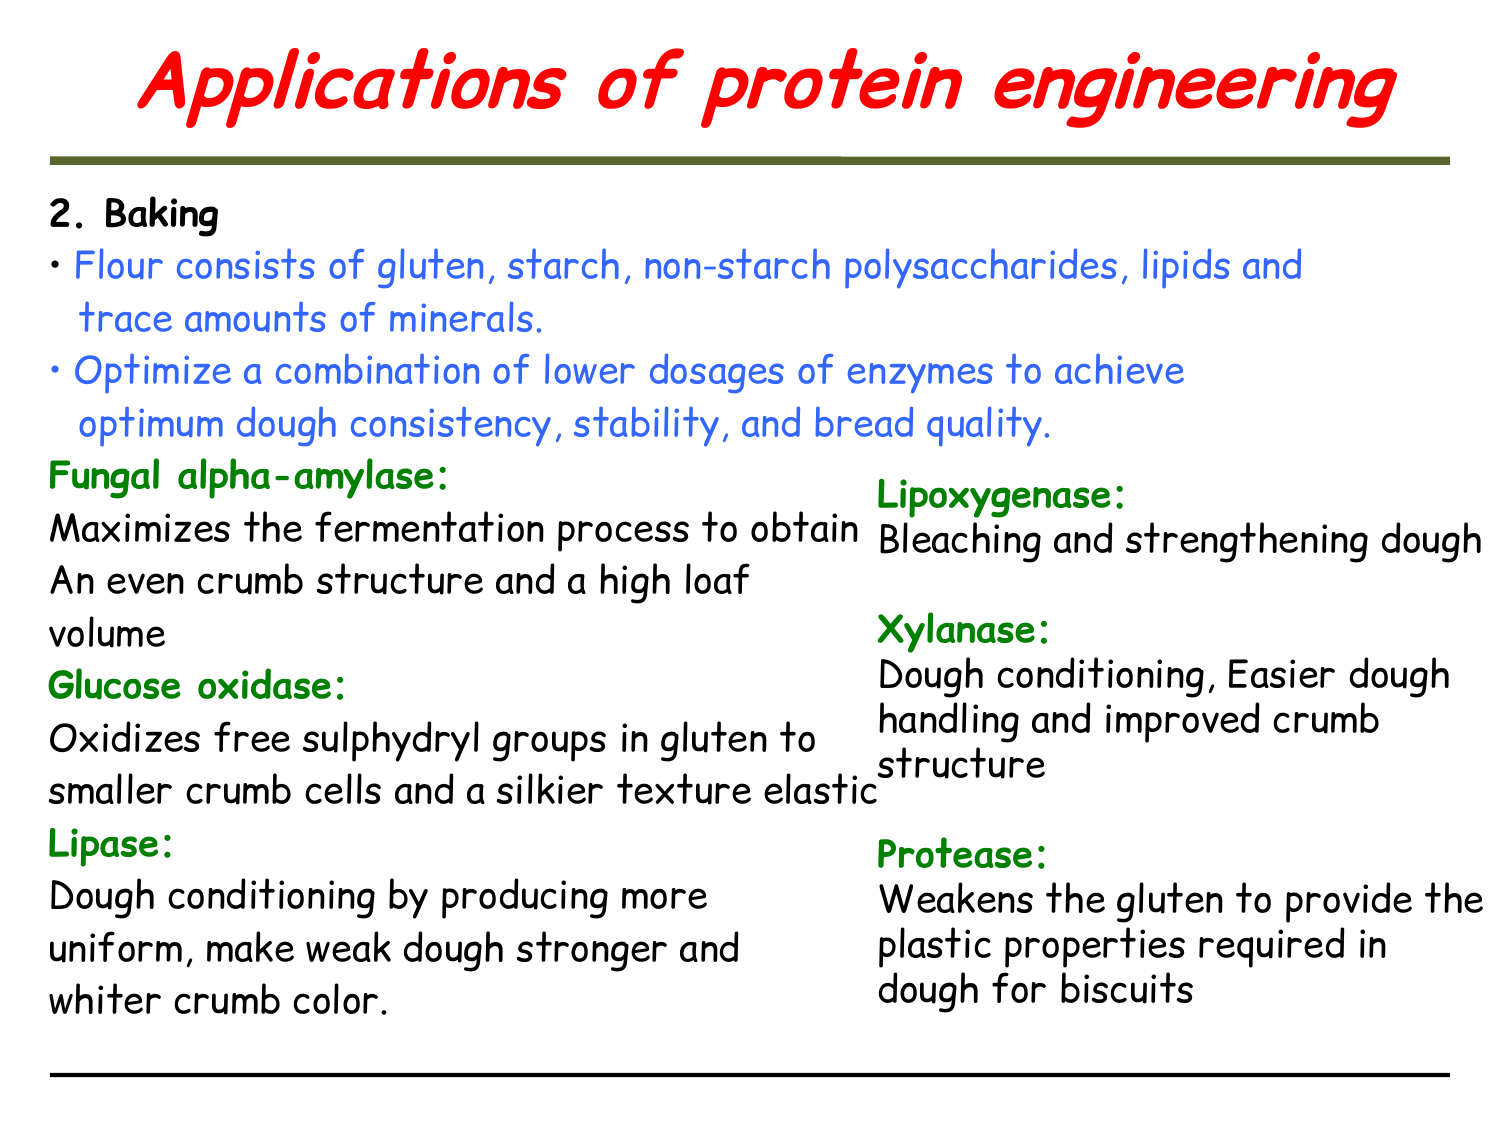

Applications of protein engineering

2. Baking
• Flour consists of gluten, starch, non-starch polysaccharides, lipids and
trace amounts of minerals.
• Optimize a combination of lower dosages of enzymes to achieve
optimum dough consistency, stability, and bread quality.
Fungal alpha-amylase:
Maximizes the fermentation process to obtain
An even crumb structure and a high loaf
volume
Glucose oxidase:
Oxidizes free sulphydryl groups in gluten to
smaller crumb cells and a silkier texture elastic
Lipase:
Dough conditioning by producing more
uniform, make weak dough stronger and
whiter crumb color.
Lipoxygenase:
Bleaching and strengthening dough

Xylanase:
Dough conditioning, Easier dough handling and improved crumb structure

Protease:
Weakens the gluten to provide the plastic properties required in dough for biscuits